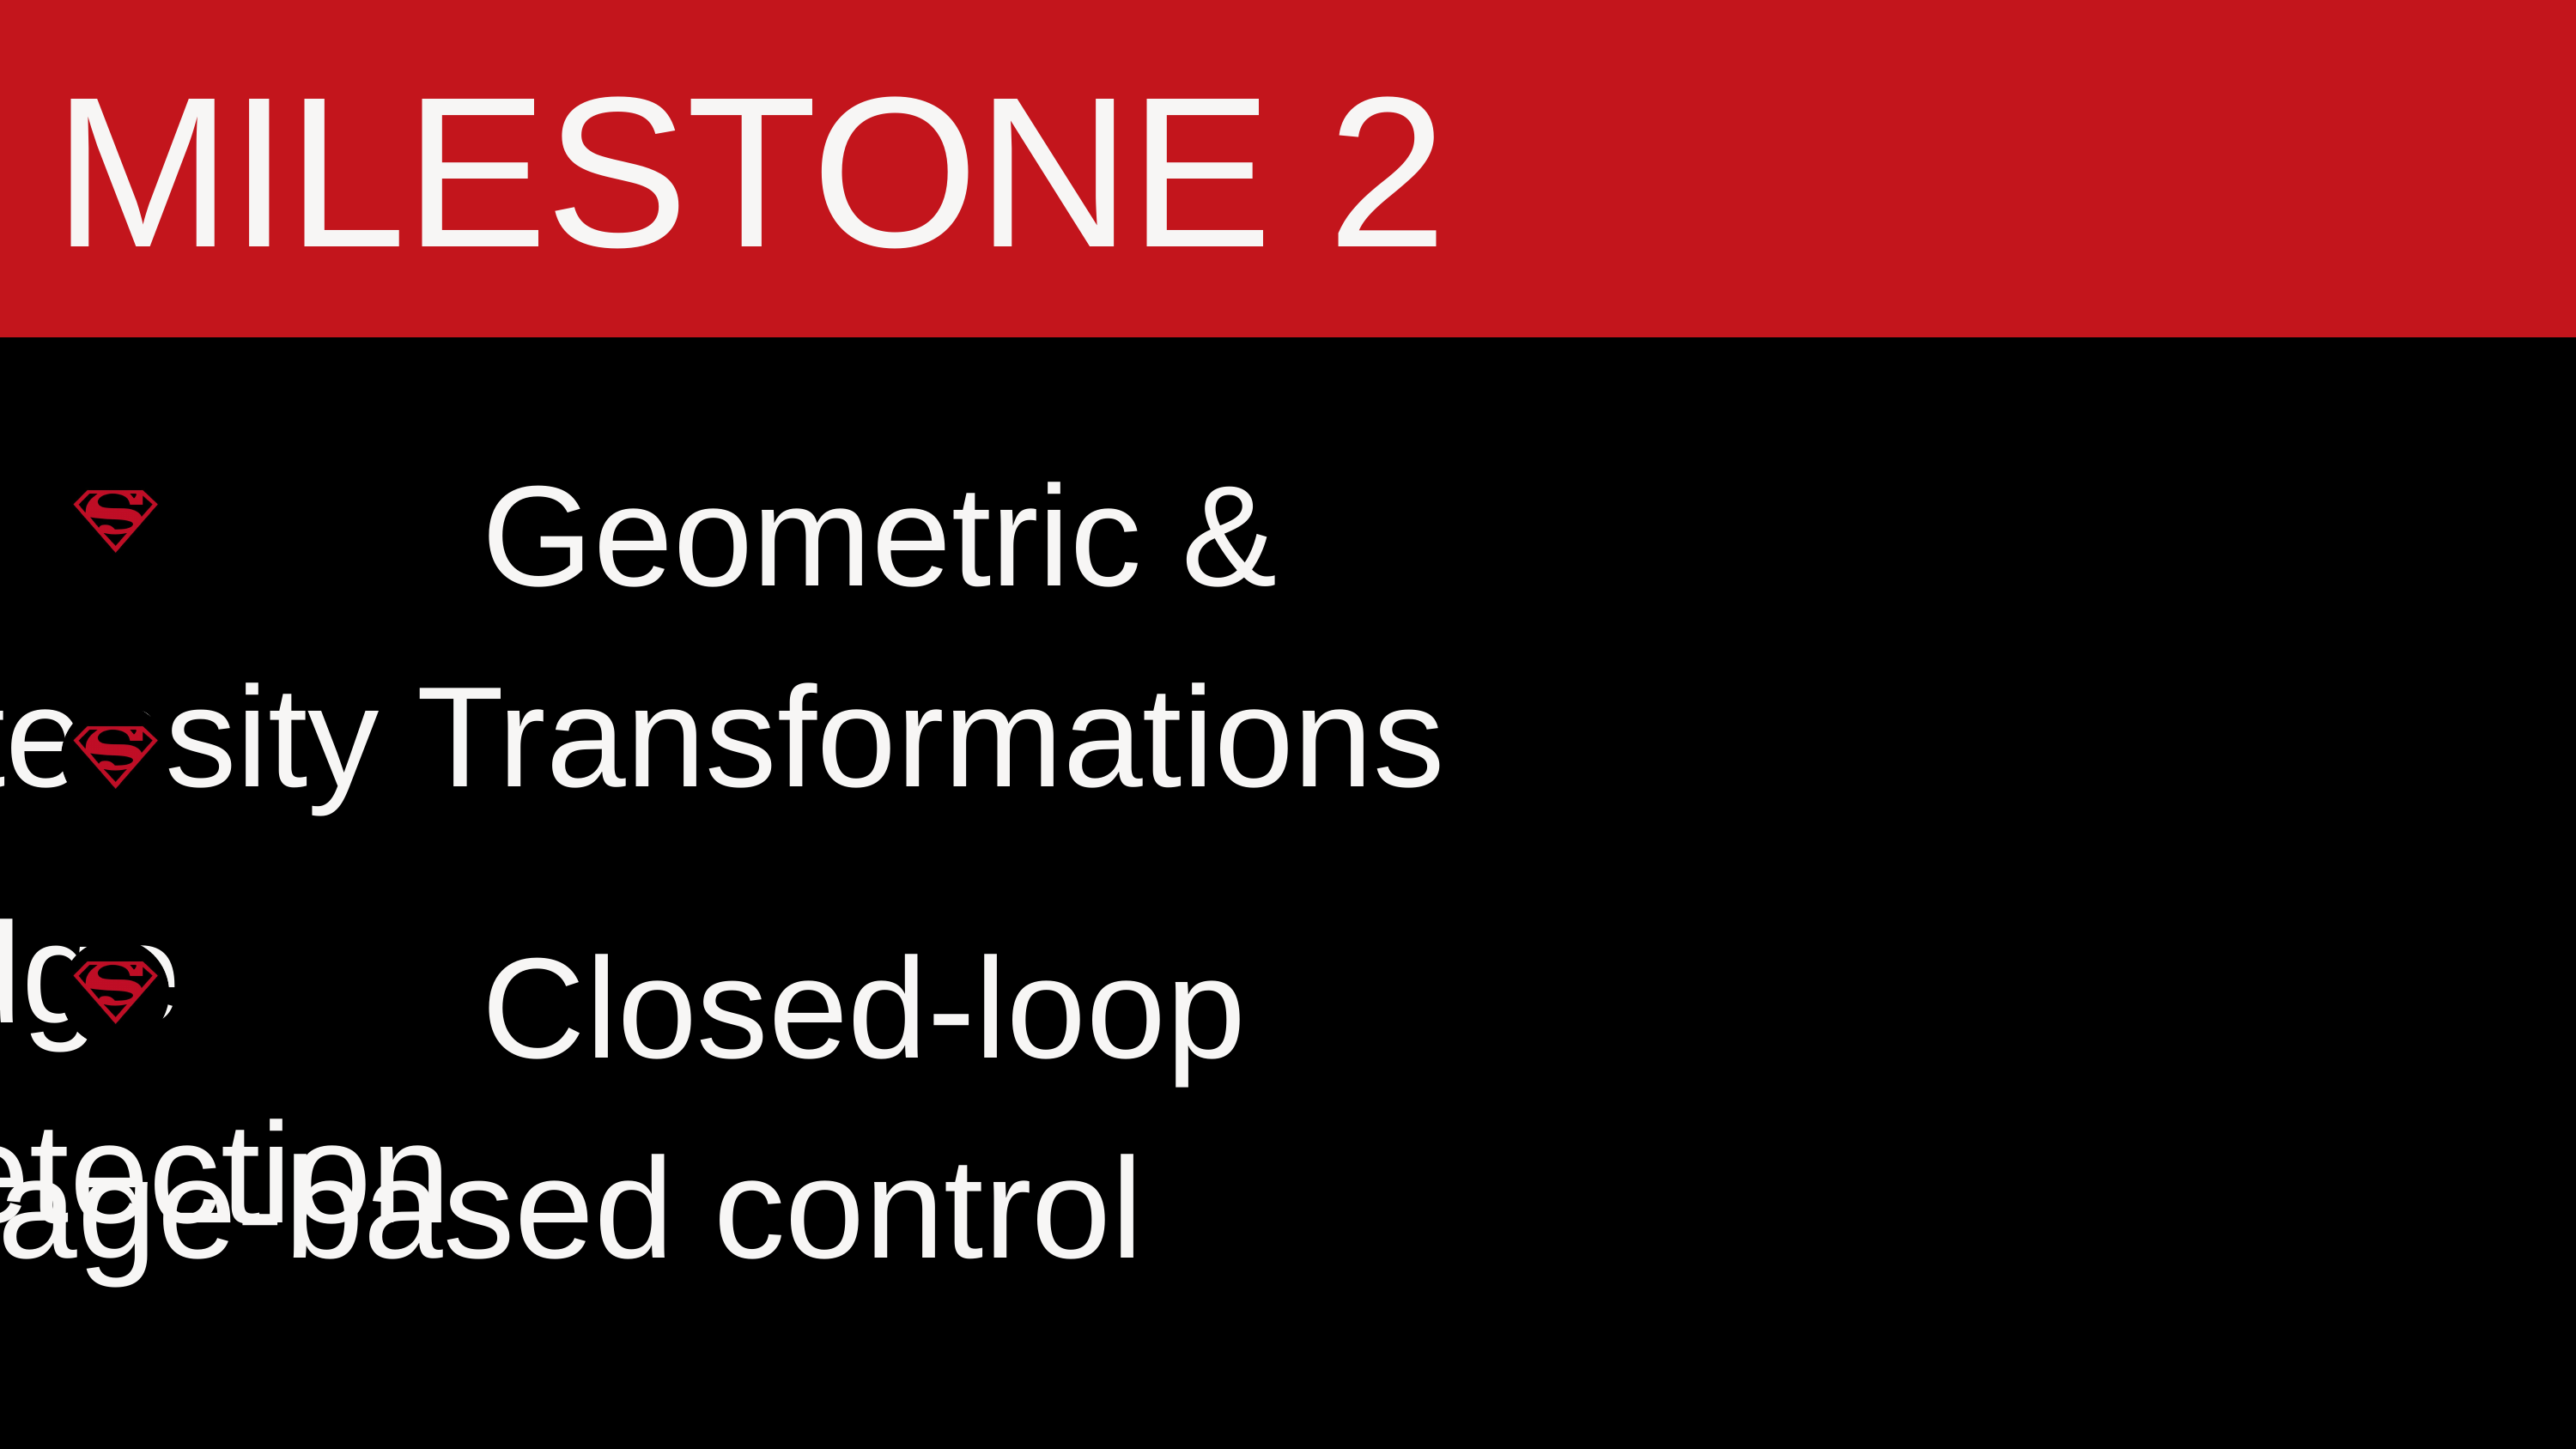

MILESTONE 2
                Geometric & Intensity Transformations

                Edge Detection

                Closed-loop image-based control